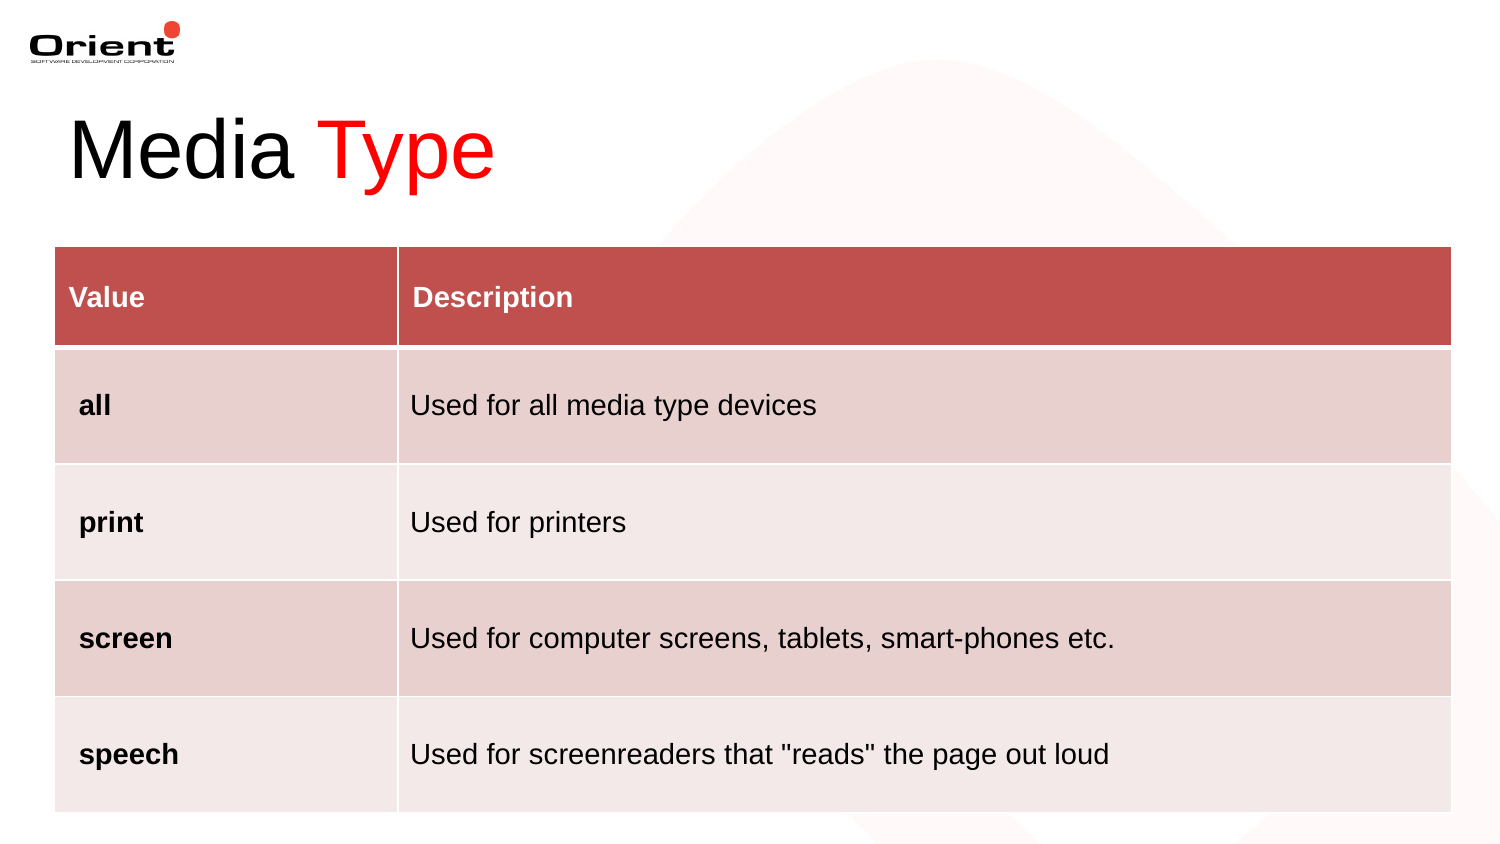

Media Type
| Value | Description |
| --- | --- |
| all | Used for all media type devices |
| print | Used for printers |
| screen | Used for computer screens, tablets, smart-phones etc. |
| speech | Used for screenreaders that "reads" the page out loud |